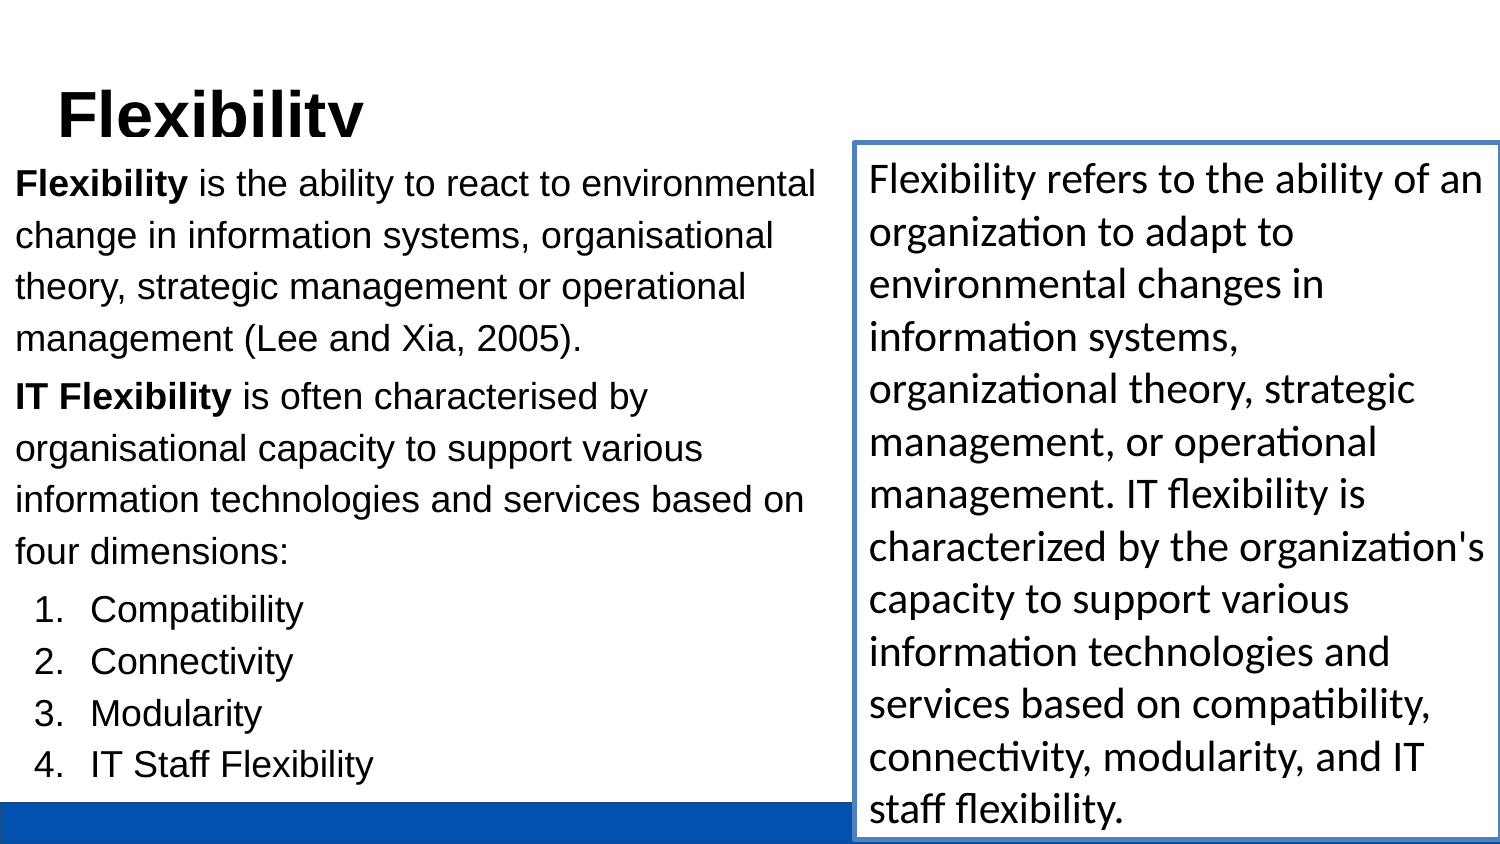

Flexibility
Flexibility is the ability to react to environmental change in information systems, organisational theory, strategic management or operational management (Lee and Xia, 2005).
IT Flexibility is often characterised by organisational capacity to support various information technologies and services based on four dimensions:
Compatibility
Connectivity
Modularity
IT Staff Flexibility
Flexibility refers to the ability of an organization to adapt to environmental changes in information systems, organizational theory, strategic management, or operational management. IT flexibility is characterized by the organization's capacity to support various information technologies and services based on compatibility, connectivity, modularity, and IT staff flexibility.